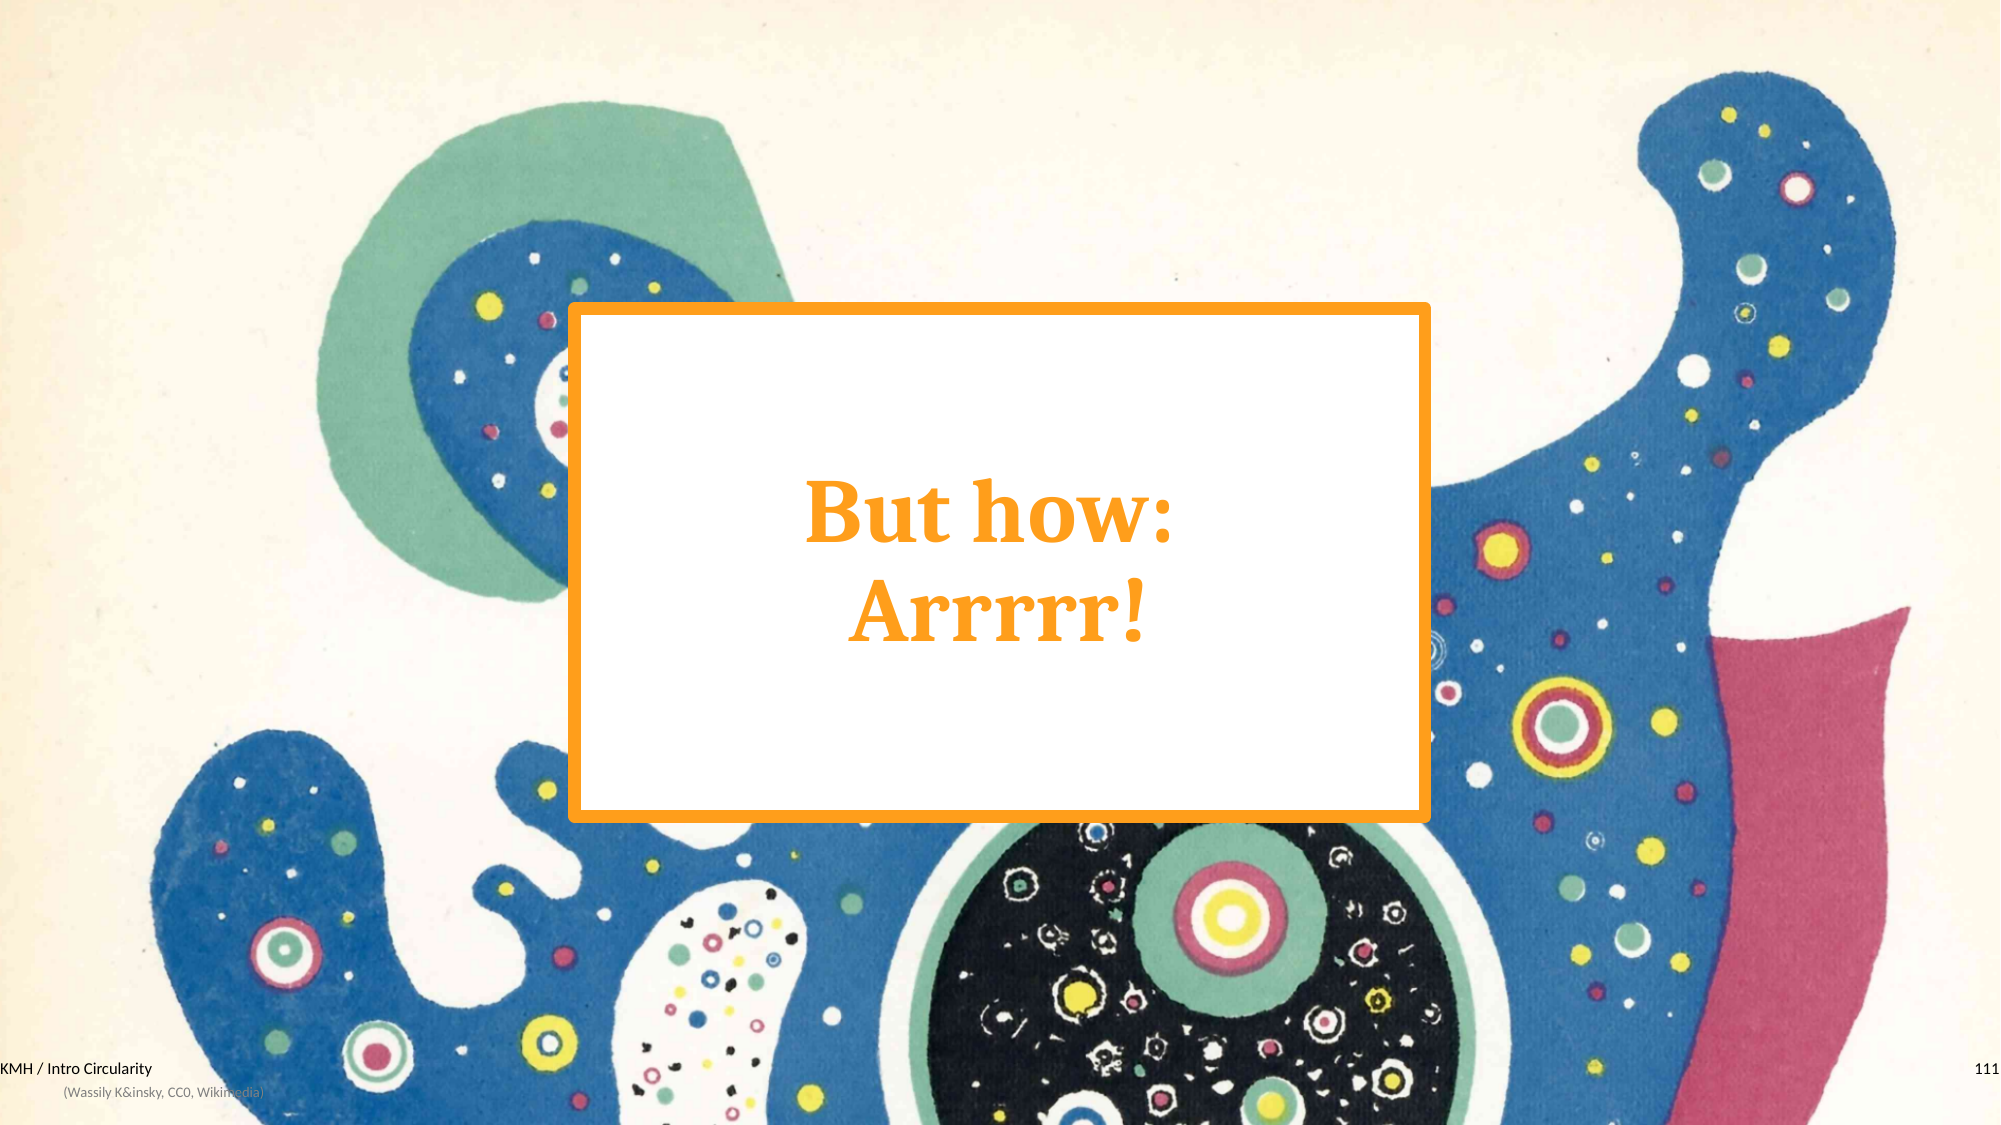

# But how: Arrrrr!
KMH / Intro Circularity
111